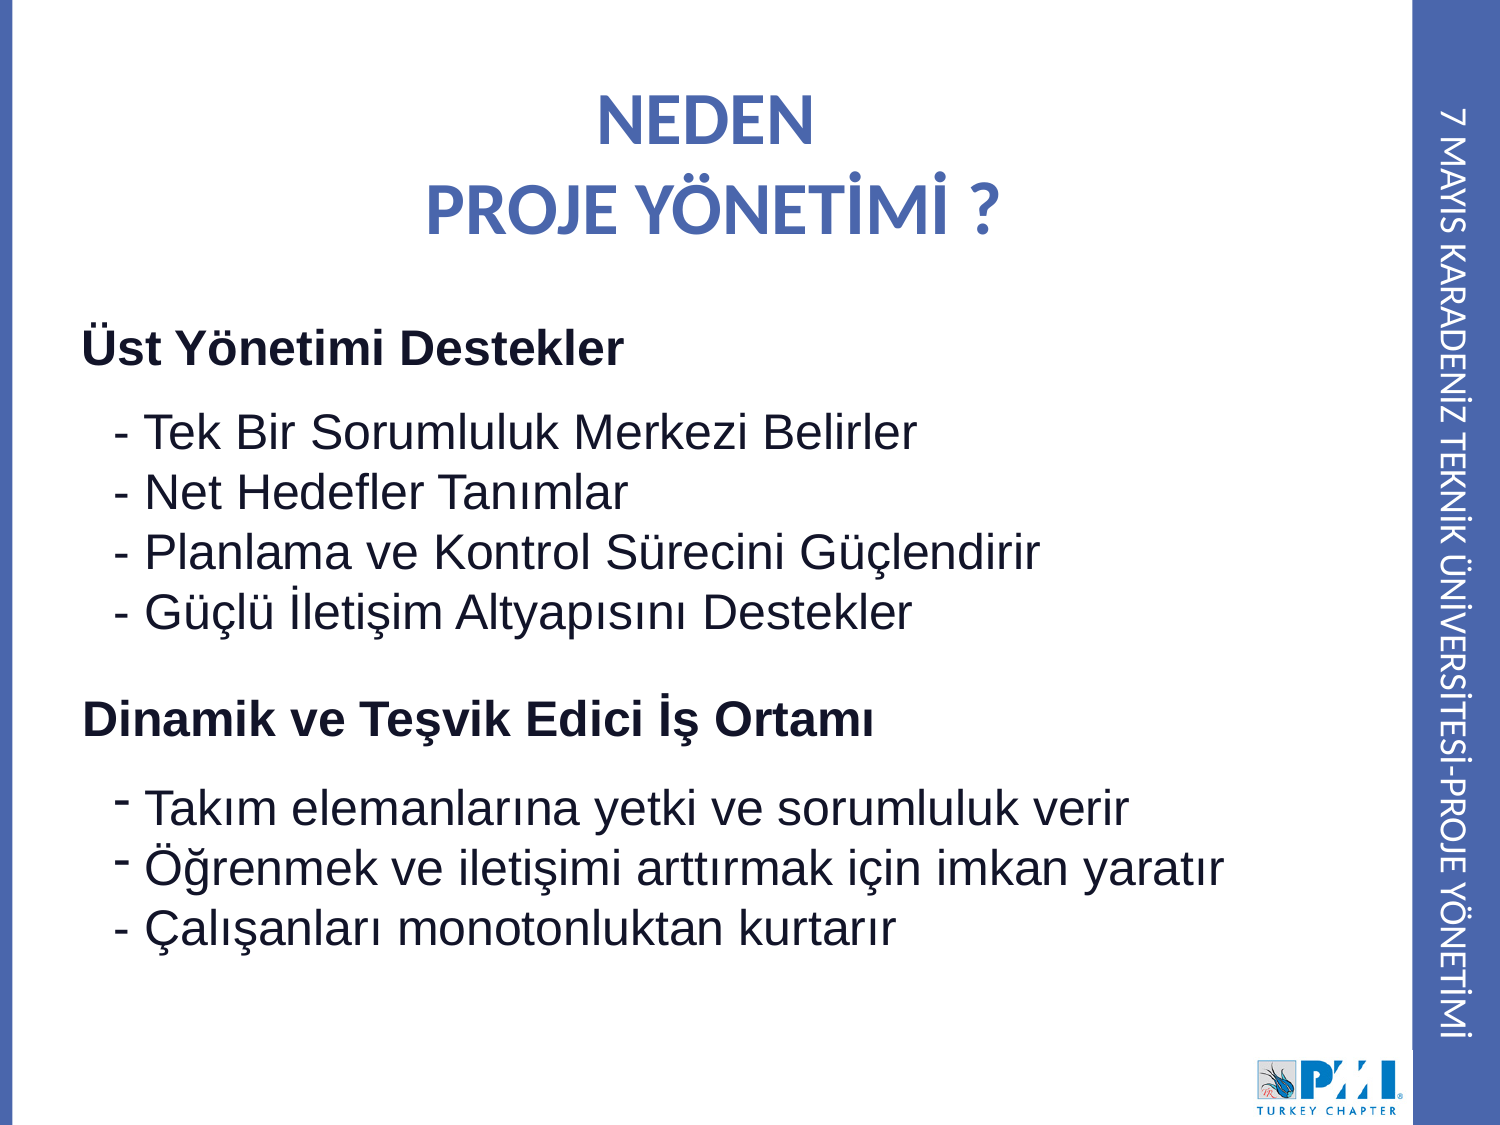

# 7 mayıs KARADENİZ TEKNİK üniversitesi-PROJE YÖNETİMİ
NEDEN
PROJE YÖNETİMİ ?
Üst Yönetimi Destekler
- Tek Bir Sorumluluk Merkezi Belirler
- Net Hedefler Tanımlar
- Planlama ve Kontrol Sürecini Güçlendirir
- Güçlü İletişim Altyapısını Destekler
Dinamik ve Teşvik Edici İş Ortamı
 Takım elemanlarına yetki ve sorumluluk verir
 Öğrenmek ve iletişimi arttırmak için imkan yaratır
- Çalışanları monotonluktan kurtarır